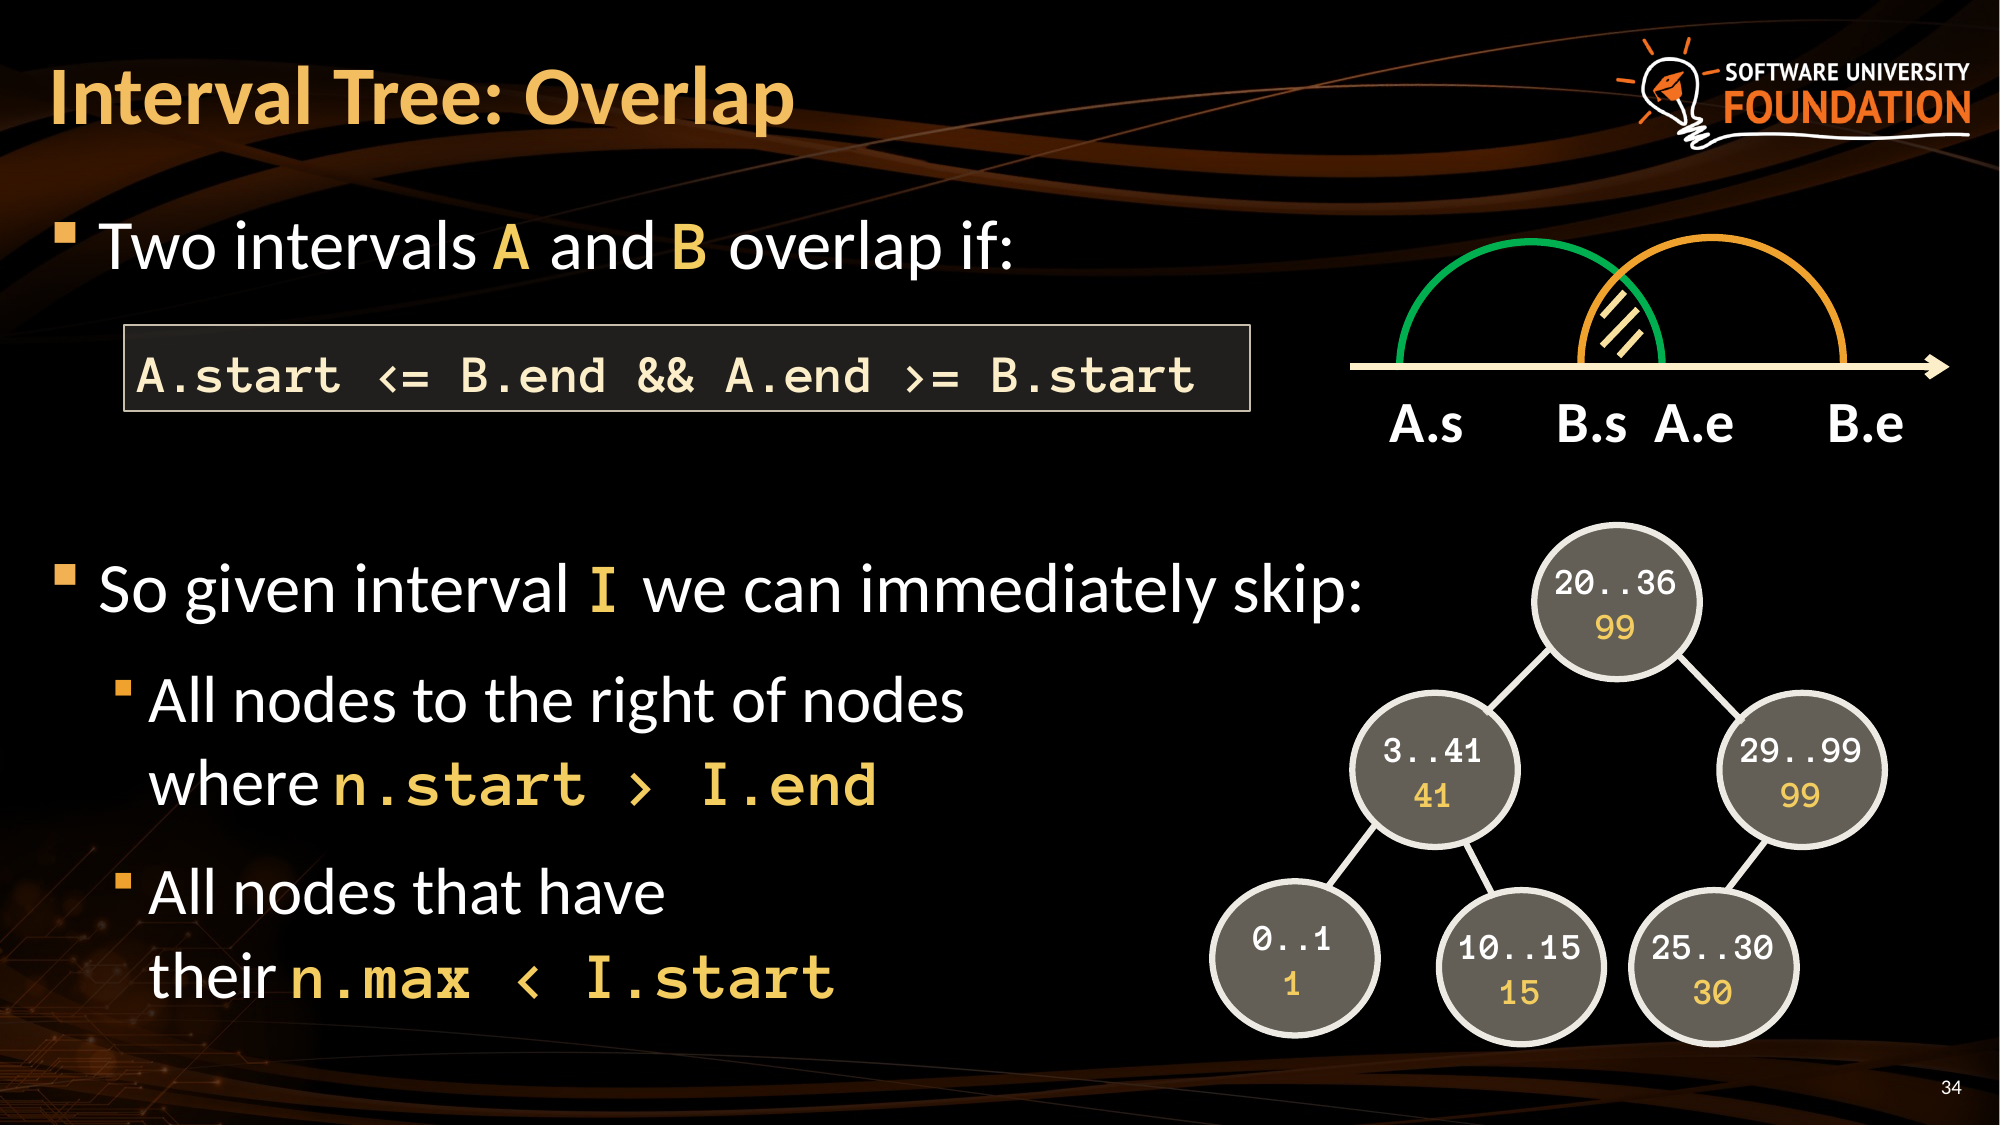

# Interval Tree: Overlap
Two intervals A and B overlap if:

So given interval I we can immediately skip:
All nodes to the right of nodes
where n.start > I.end
All nodes that have
their n.max < I.start

A.s       B.s  A.e       B.e
A.start <= B.end && A.end >= B.start
20..36
99

3..41
41
29..99
99

0..1
1
10..15
15
25..30
30
34